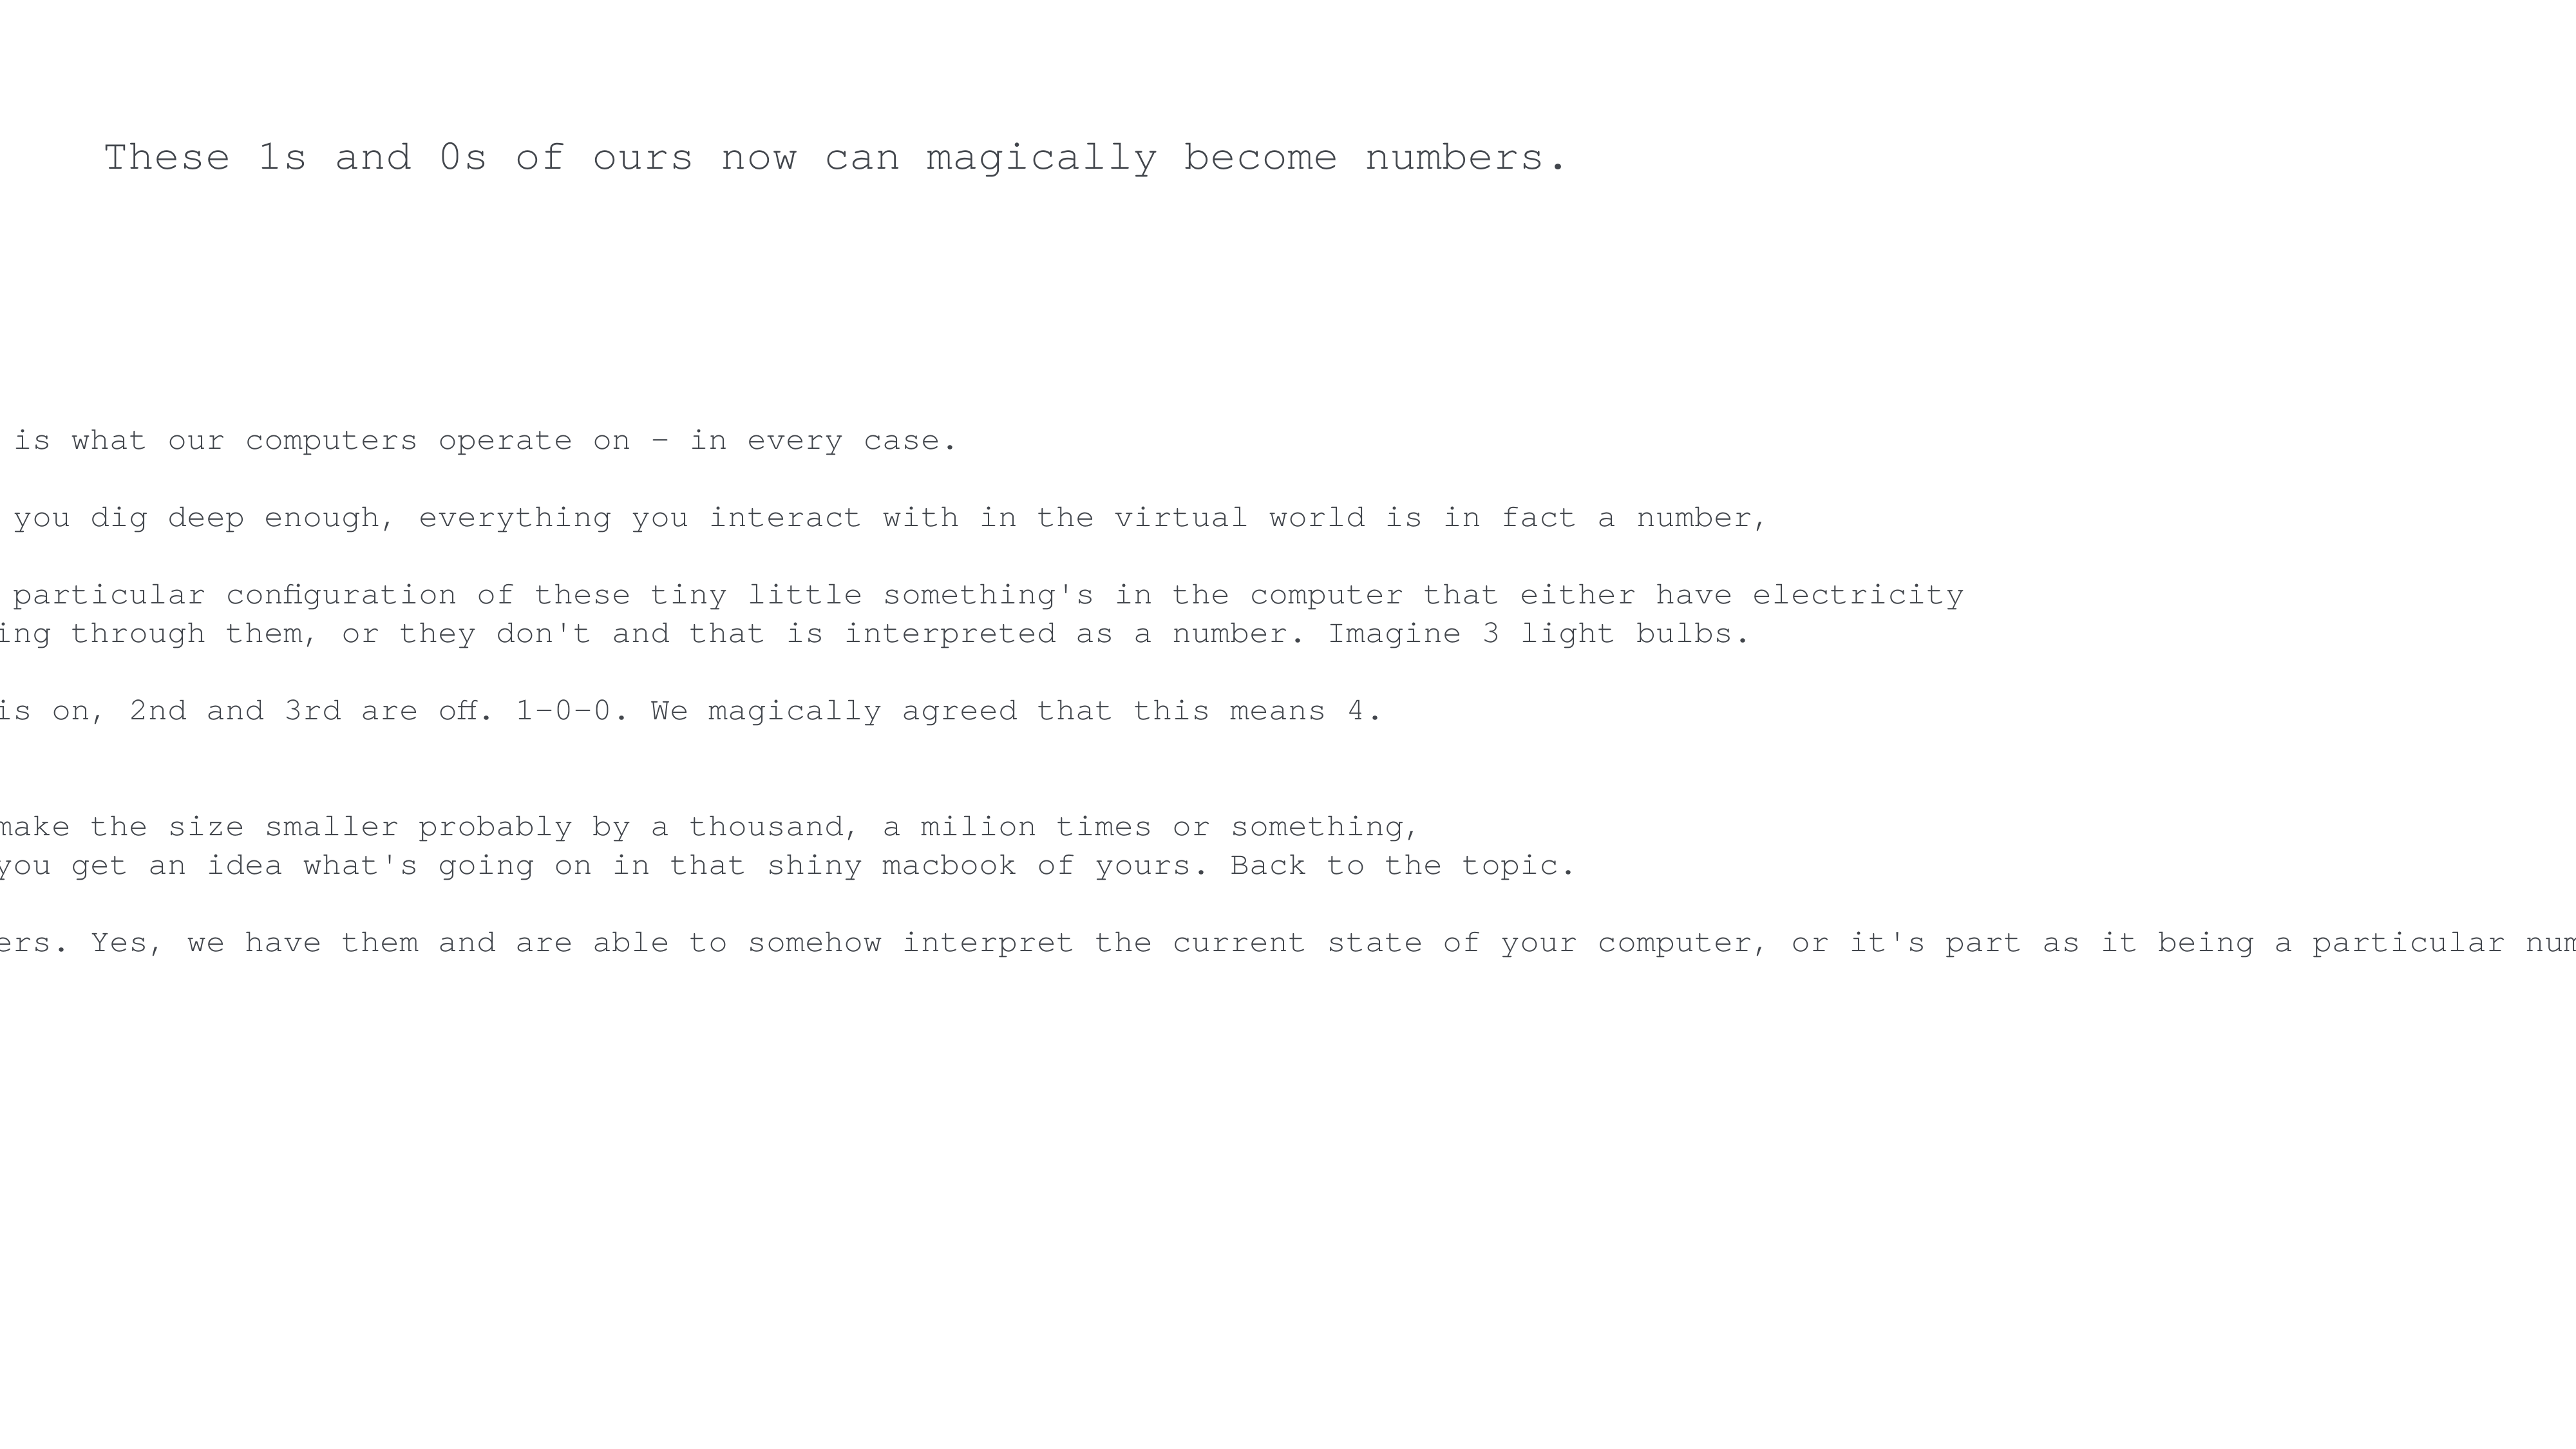

These 1s and 0s of ours now can magically become numbers.

This is what our computers operate on - in every case.

When you dig deep enough, everything you interact with in the virtual world is in fact a number,

so a particular configuration of these tiny little something's in the computer that either have electricity
running through them, or they don't and that is interpreted as a number. Imagine 3 light bulbs.

1st is on, 2nd and 3rd are off. 1-0-0. We magically agreed that this means 4.

Now make the size smaller probably by a thousand, a milion times or something,
and you get an idea what's going on in that shiny macbook of yours. Back to the topic.

Numbers. Yes, we have them and are able to somehow interpret the current state of your computer, or it's part as it being a particular number.